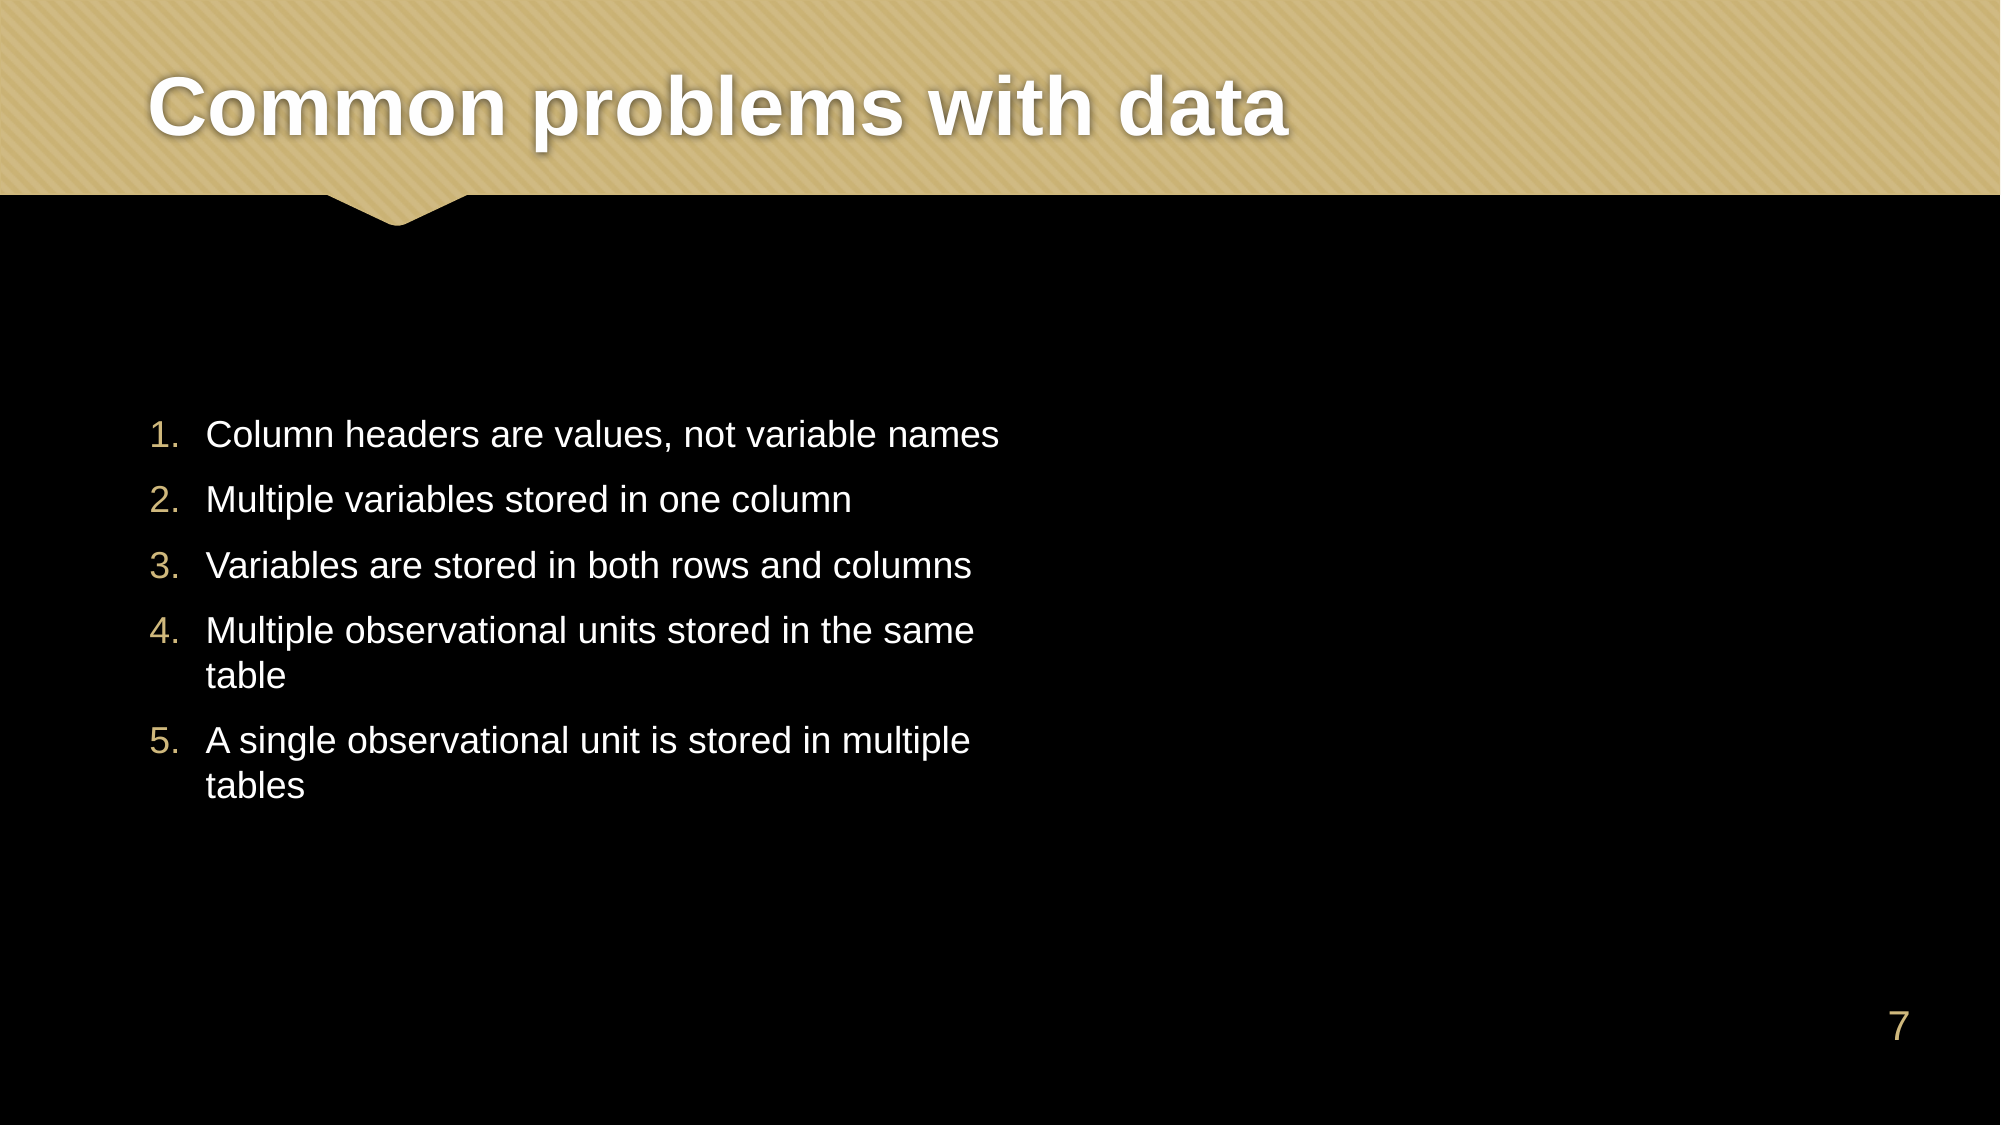

# Common problems with data
Column headers are values, not variable names
Multiple variables stored in one column
Variables are stored in both rows and columns
Multiple observational units stored in the same table
A single observational unit is stored in multiple tables
7